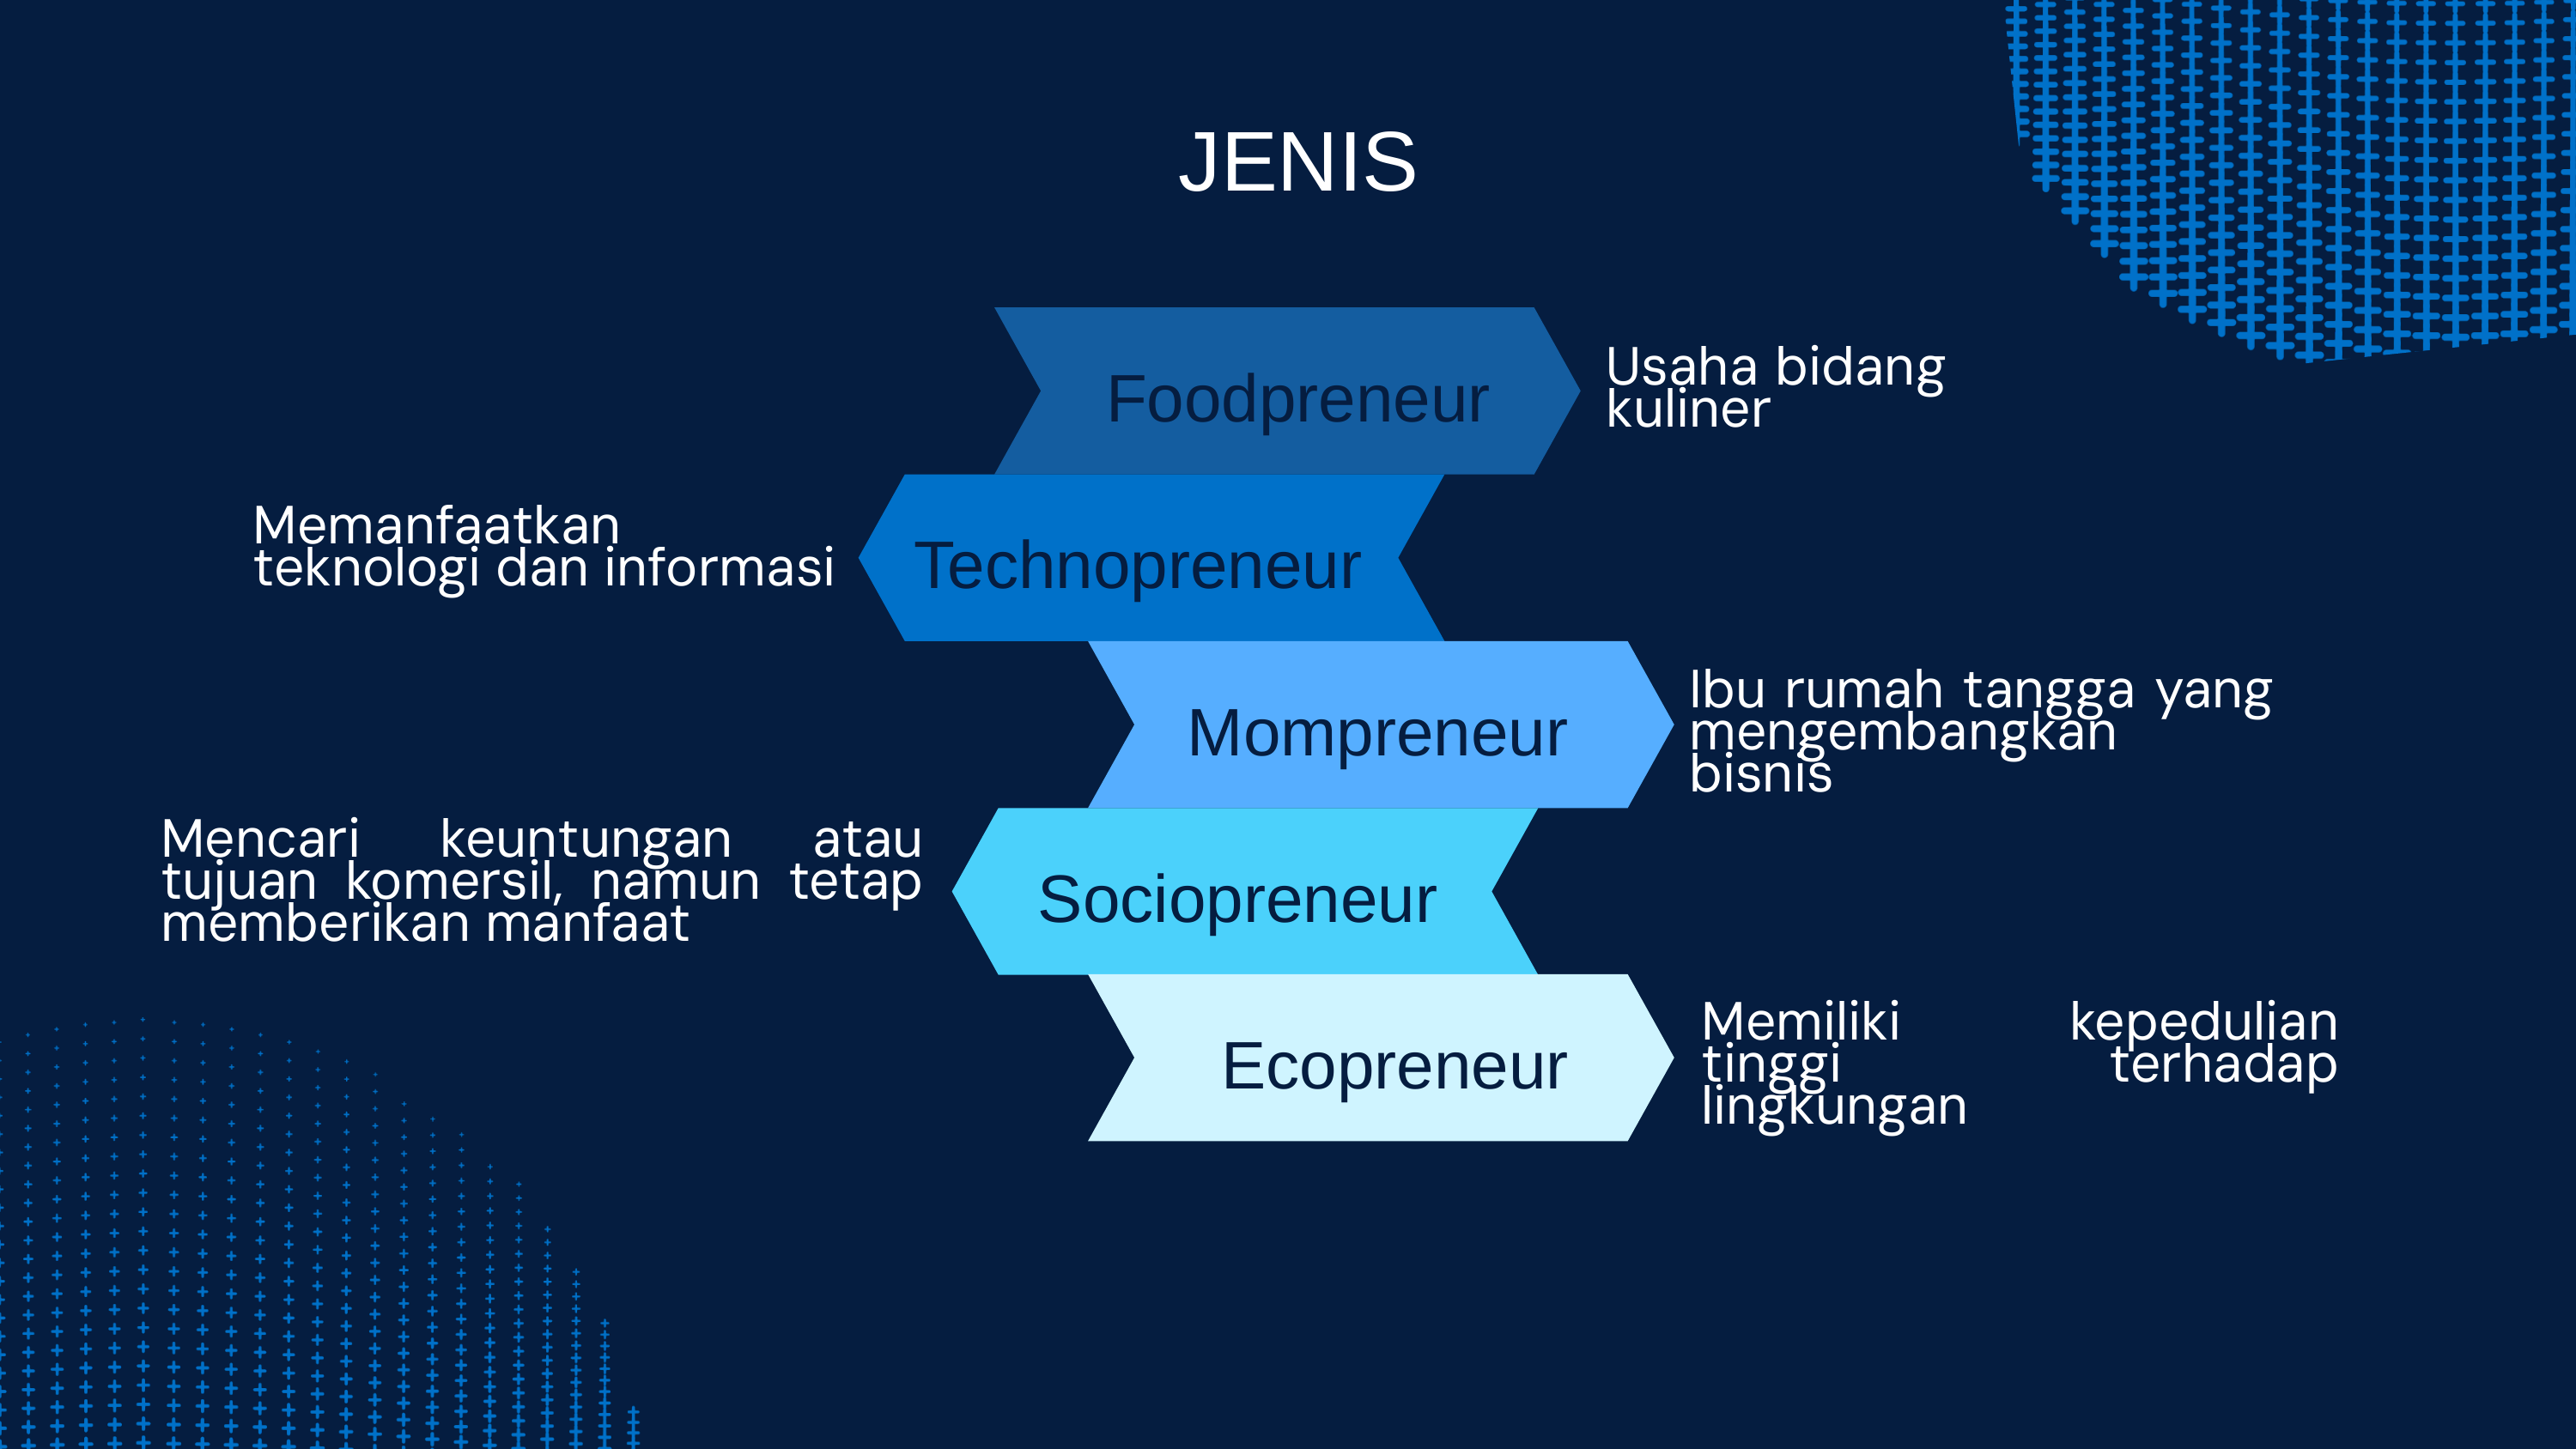

JENIS

Foodpreneur
Usaha bidang kuliner

Technopreneur
Memanfaatkan teknologi dan informasi

Mompreneur
Ibu rumah tangga yang mengembangkan bisnis

Mencari keuntungan atau tujuan komersil, namun tetap memberikan manfaat
Sociopreneur

Memiliki kepedulian tinggi terhadap lingkungan
Ecopreneur